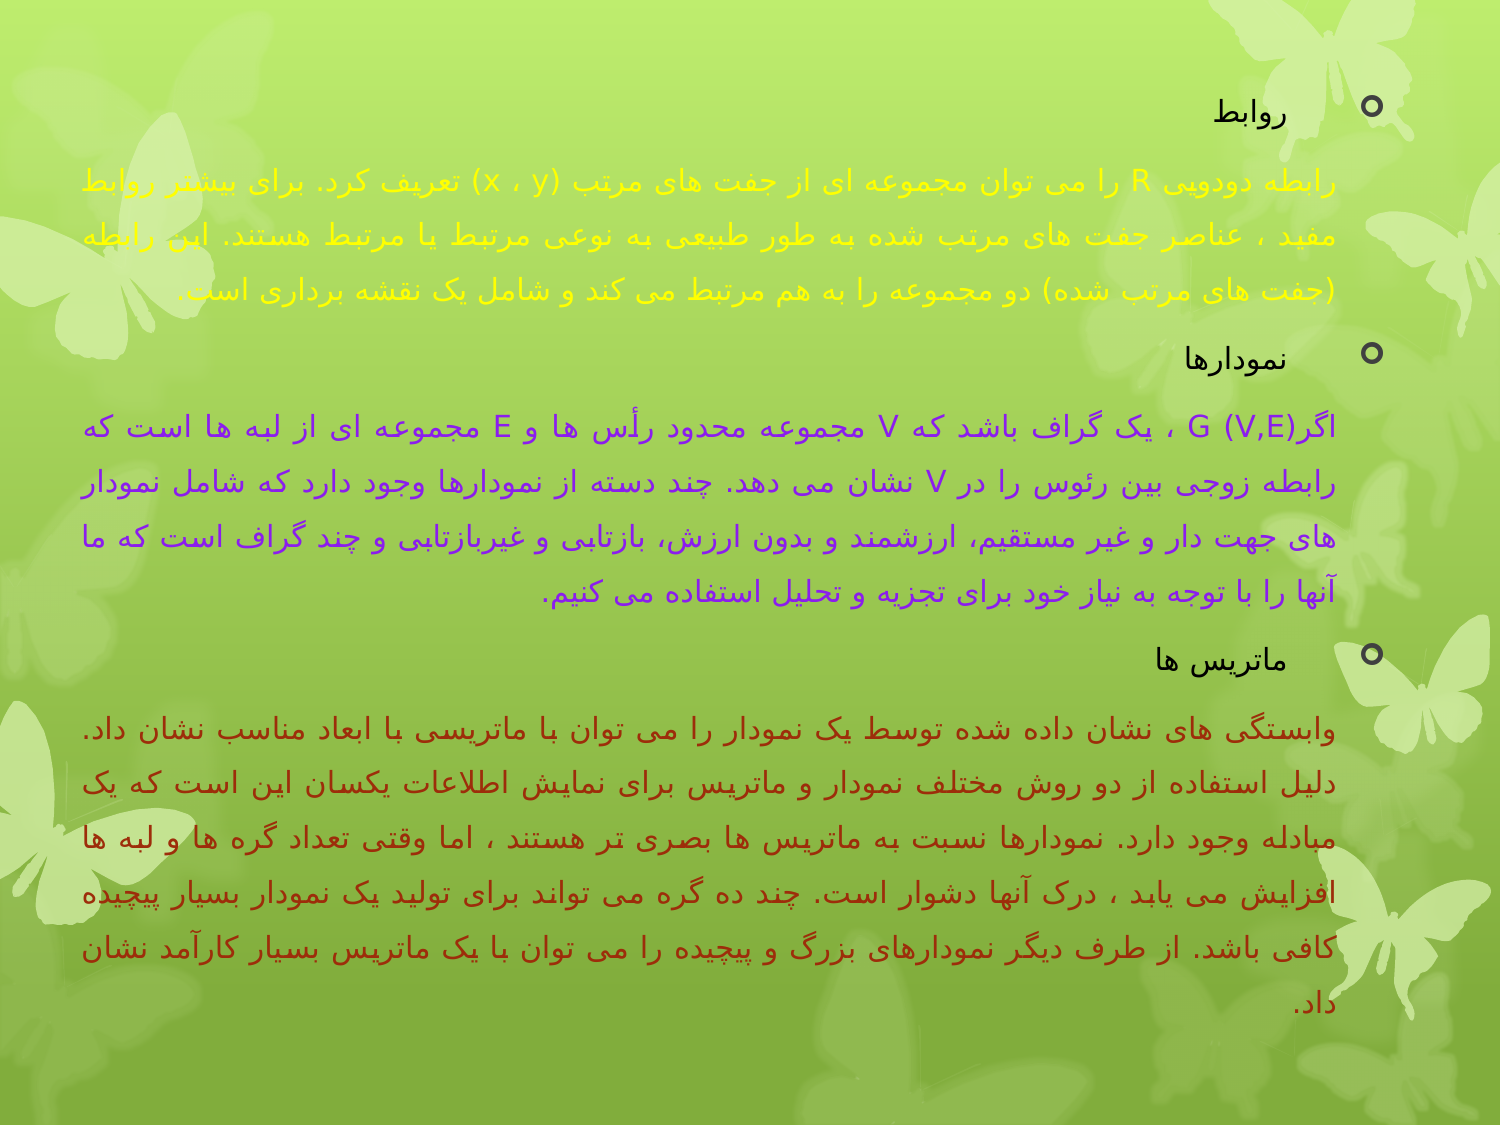

روابط
رابطه دودویی R را می توان مجموعه ای از جفت های مرتب (x ، y) تعریف کرد. برای بیشتر روابط مفید ، عناصر جفت های مرتب شده به طور طبیعی به نوعی مرتبط یا مرتبط هستند. این رابطه (جفت های مرتب شده) دو مجموعه را به هم مرتبط می کند و شامل یک نقشه برداری است.
نمودارها
اگرG (V,E) ، یک گراف باشد که V مجموعه محدود رأس ها و E مجموعه ای از لبه ها است که رابطه زوجی بین رئوس را در V نشان می دهد. چند دسته از نمودارها وجود دارد که شامل نمودار های جهت دار و غیر مستقیم، ارزشمند و بدون ارزش، بازتابی و غیربازتابی و چند گراف است که ما آنها را با توجه به نیاز خود برای تجزیه و تحلیل استفاده می کنیم.
ماتریس ها
وابستگی های نشان داده شده توسط یک نمودار را می توان با ماتریسی با ابعاد مناسب نشان داد. دلیل استفاده از دو روش مختلف نمودار و ماتریس برای نمایش اطلاعات یکسان این است که یک مبادله وجود دارد. نمودارها نسبت به ماتریس ها بصری تر هستند ، اما وقتی تعداد گره ها و لبه ها افزایش می یابد ، درک آنها دشوار است. چند ده گره می تواند برای تولید یک نمودار بسیار پیچیده کافی باشد. از طرف دیگر نمودارهای بزرگ و پیچیده را می توان با یک ماتریس بسیار کارآمد نشان داد.